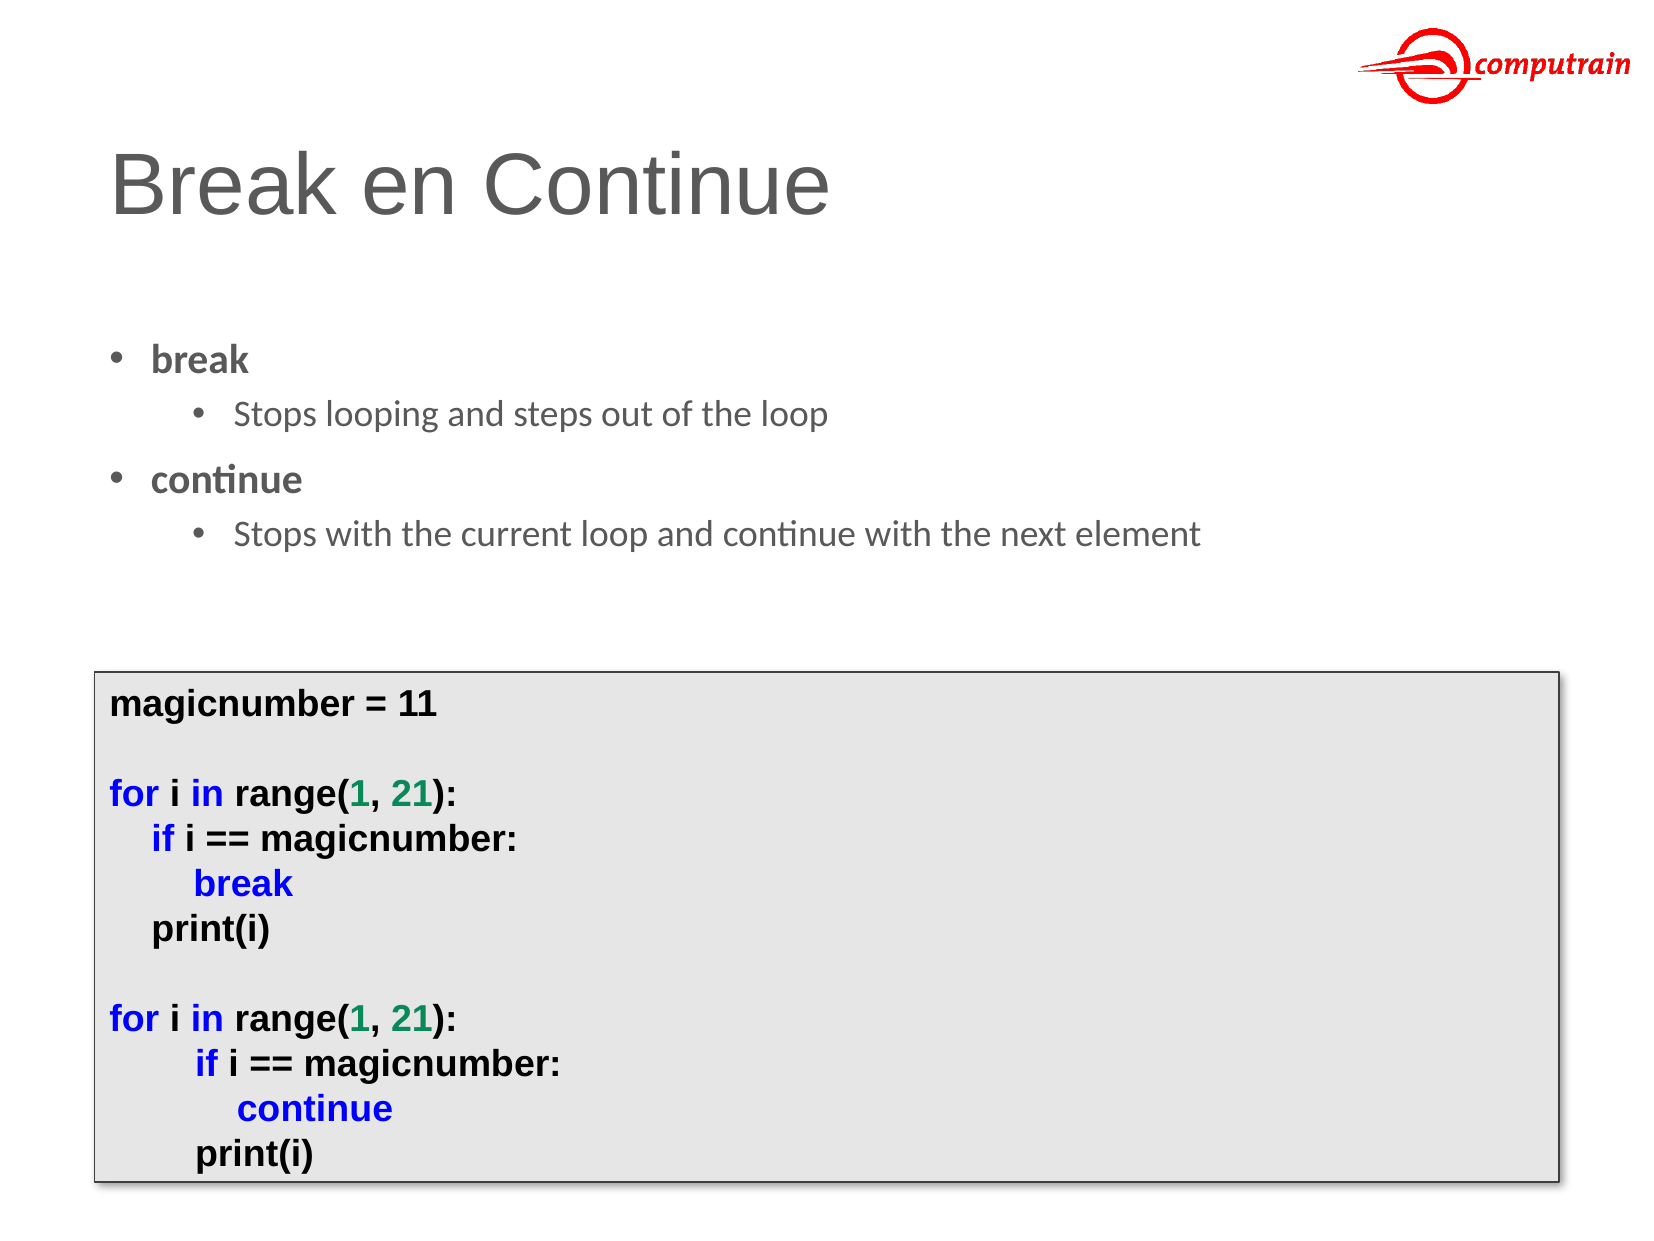

# Break en Continue
break
Stops looping and steps out of the loop
continue
Stops with the current loop and continue with the next element
magicnumber = 11
for i in range(1, 21):
    if i == magicnumber:
        break
    print(i)

for i in range(1, 21):
 if i == magicnumber:
     continue
 print(i)